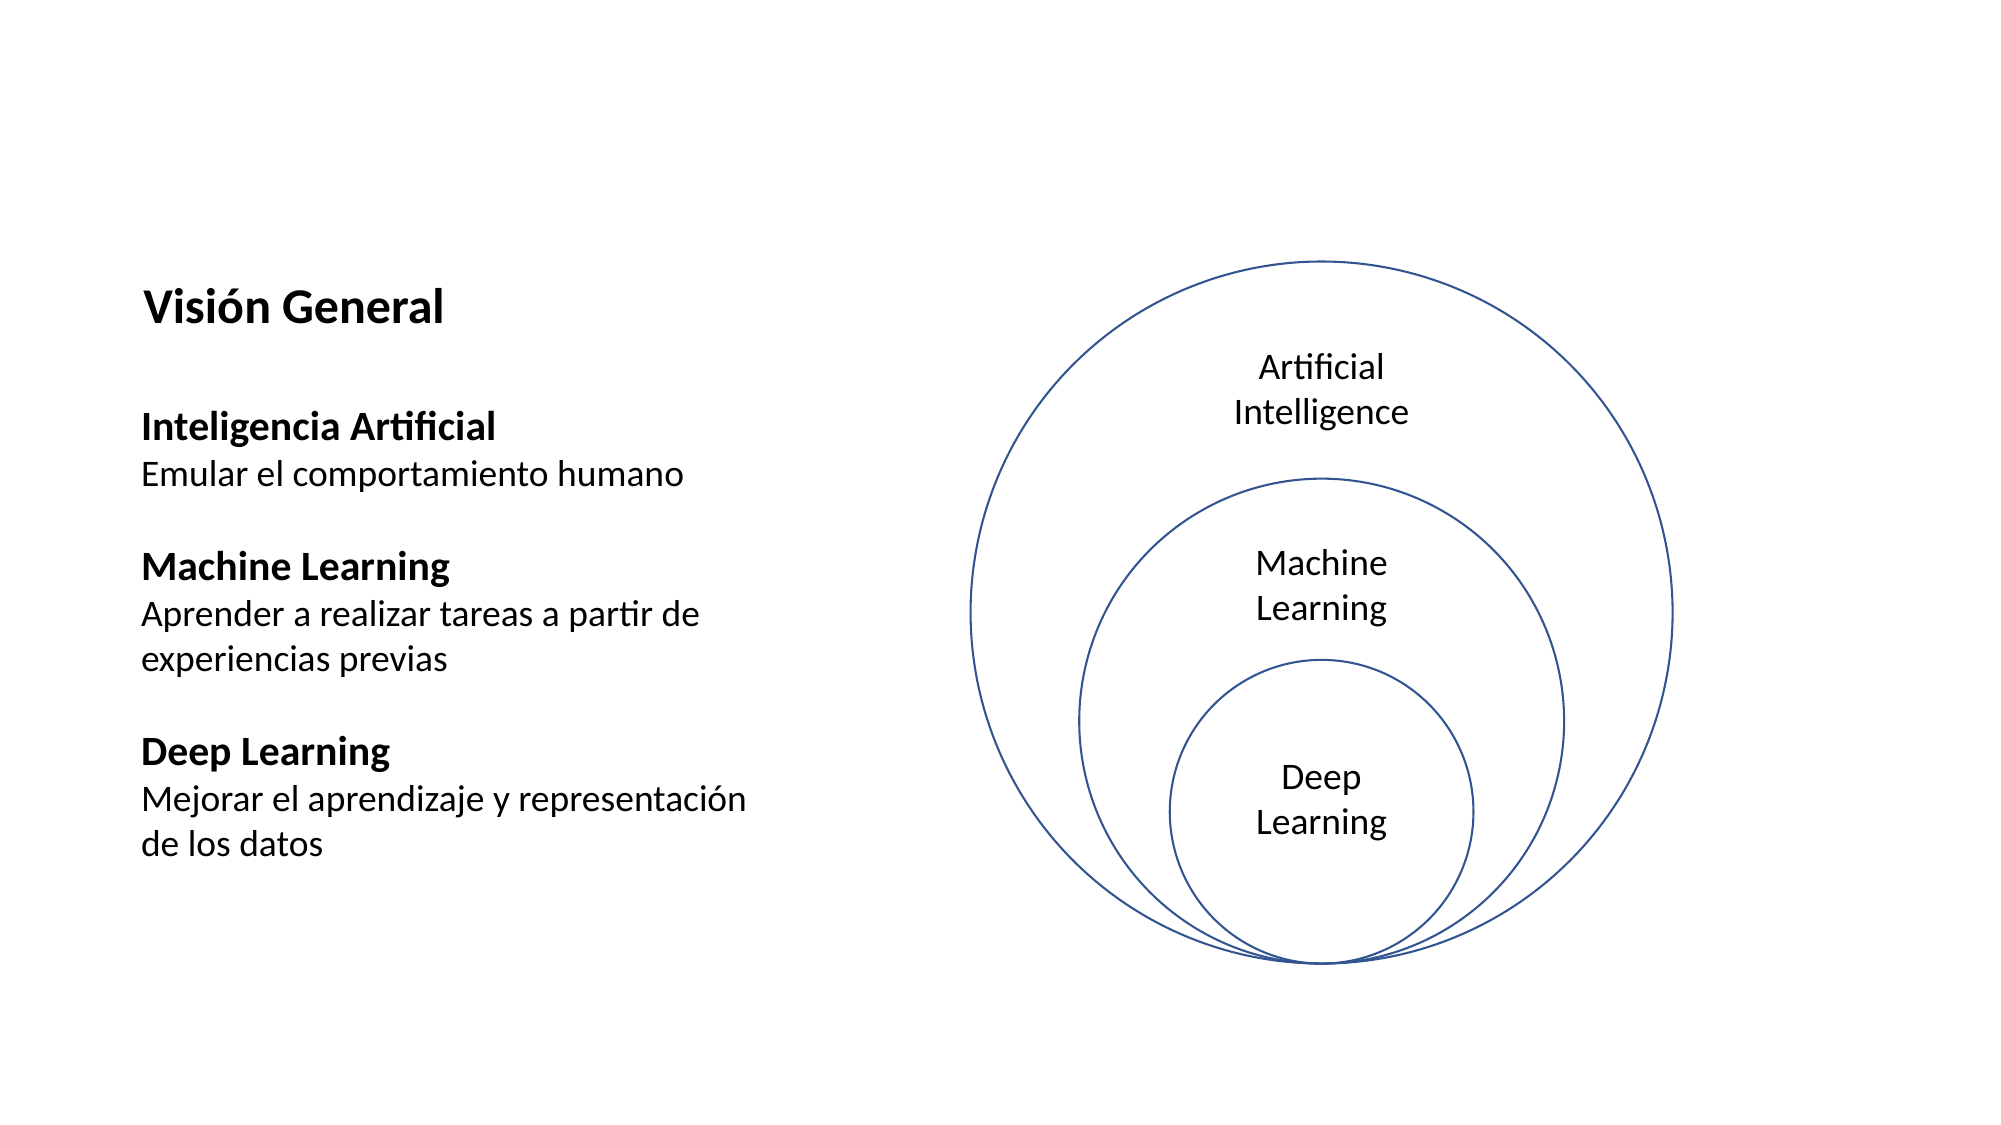

Visión General

Artificial Intelligence
Inteligencia Artificial
Emular el comportamiento humano

Machine Learning
Aprender a realizar tareas a partir de experiencias previas

Deep Learning
Mejorar el aprendizaje y representación de los datos

Machine Learning

Deep Learning